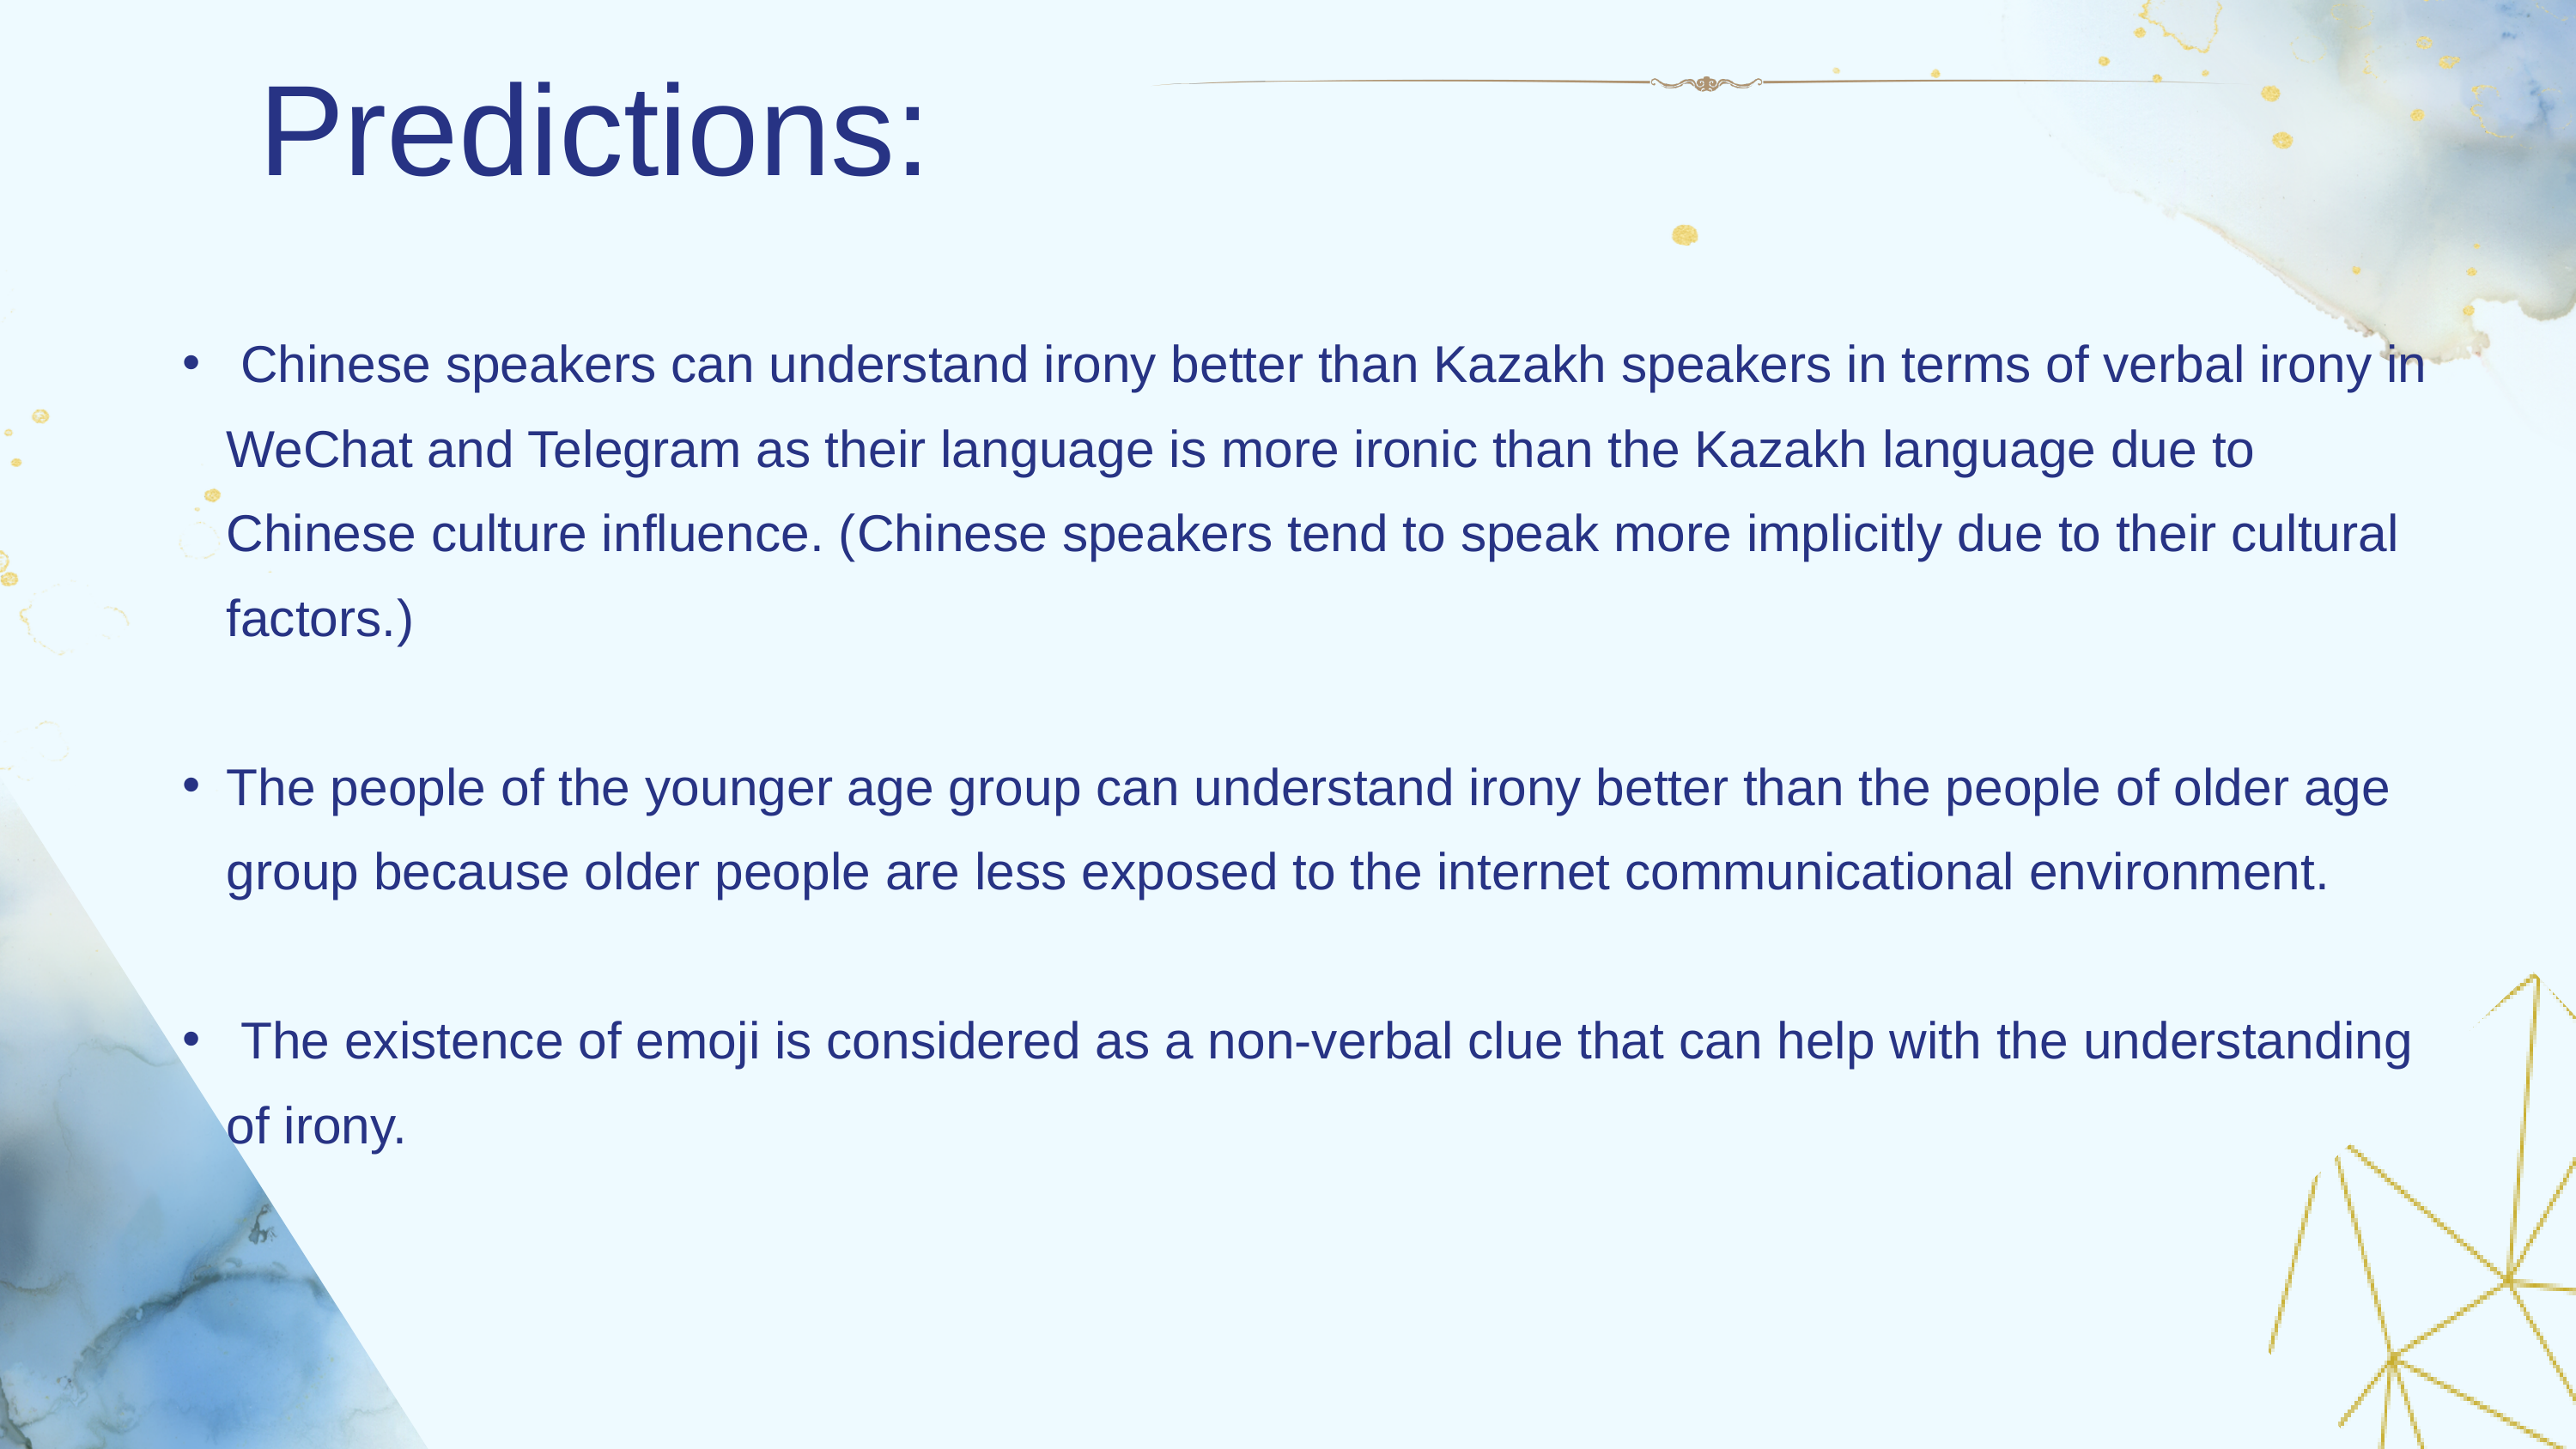

Predictions:

 Chinese speakers can understand irony better than Kazakh speakers in terms of verbal irony in WeChat and Telegram as their language is more ironic than the Kazakh language due to Chinese culture influence. (Chinese speakers tend to speak more implicitly due to their cultural factors.)

The people of the younger age group can understand irony better than the people of older age group because older people are less exposed to the internet communicational environment.

 The existence of emoji is considered as a non-verbal clue that can help with the understanding of irony.